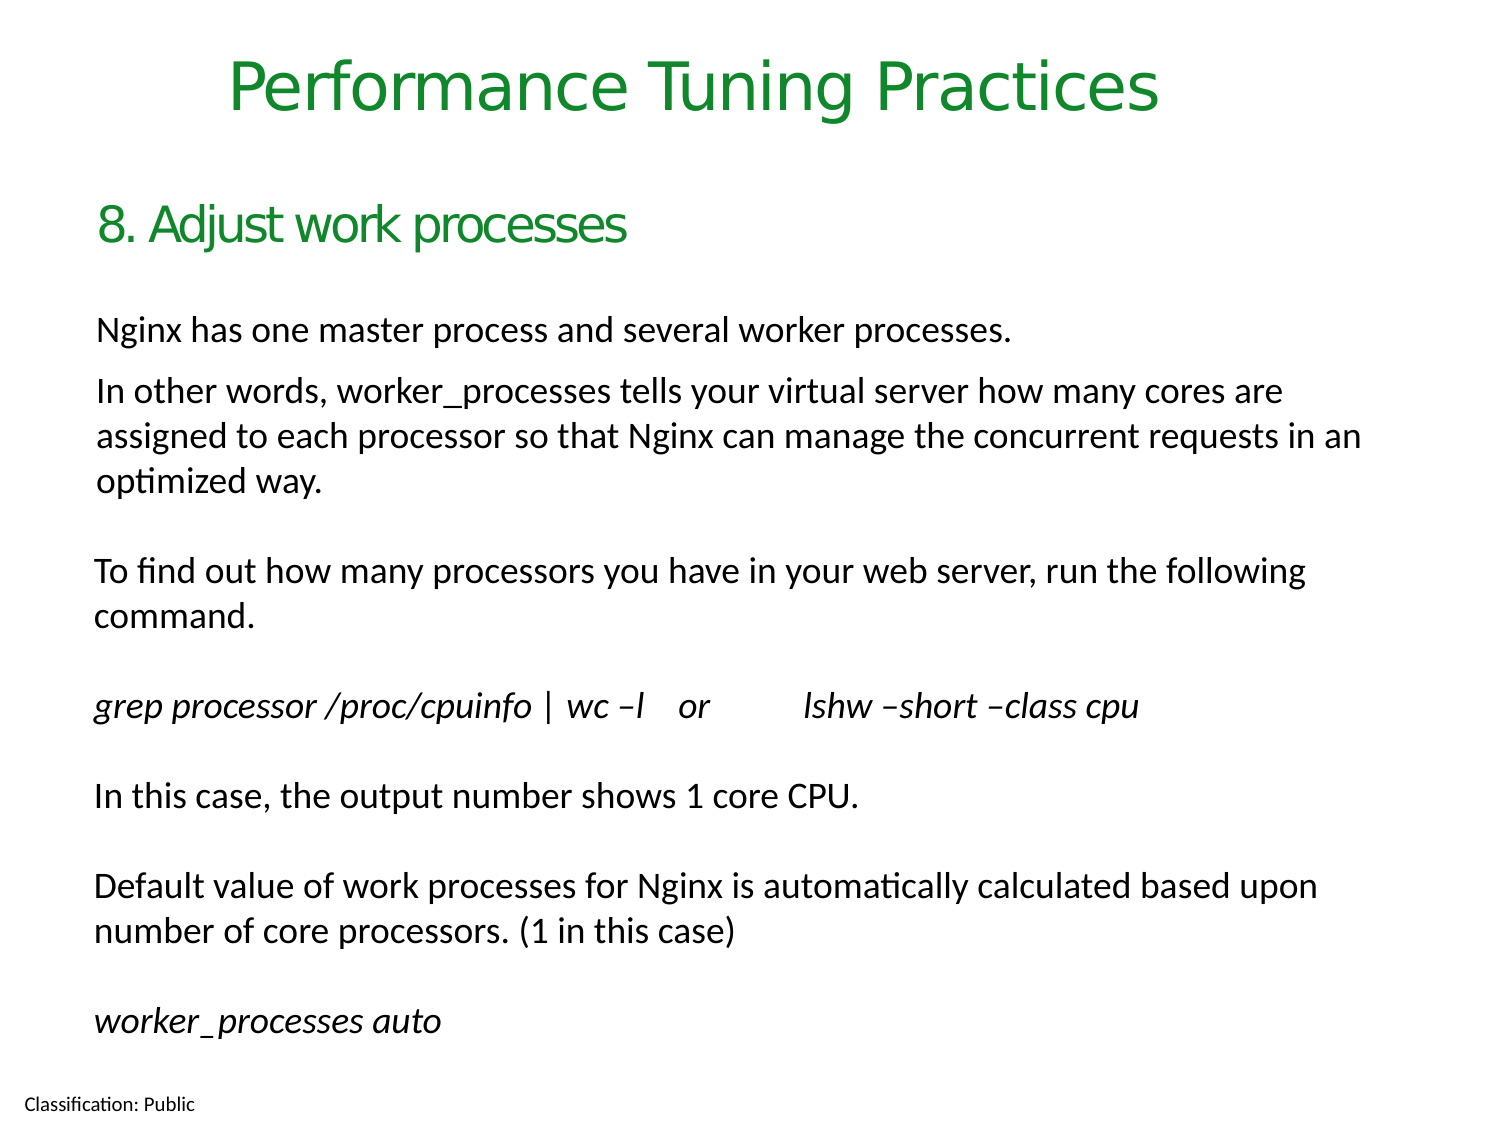

Performance Tuning Practices
# 8. Adjust work processes
Nginx has one master process and several worker processes.
In other words, worker_processes tells your virtual server how many cores are assigned to each processor so that Nginx can manage the concurrent requests in an optimized way.

To find out how many processors you have in your web server, run the following command.

grep processor /proc/cpuinfo | wc –l    or           lshw –short –class cpu

In this case, the output number shows 1 core CPU.

Default value of work processes for Nginx is automatically calculated based upon number of core processors. (1 in this case)

worker_processes auto